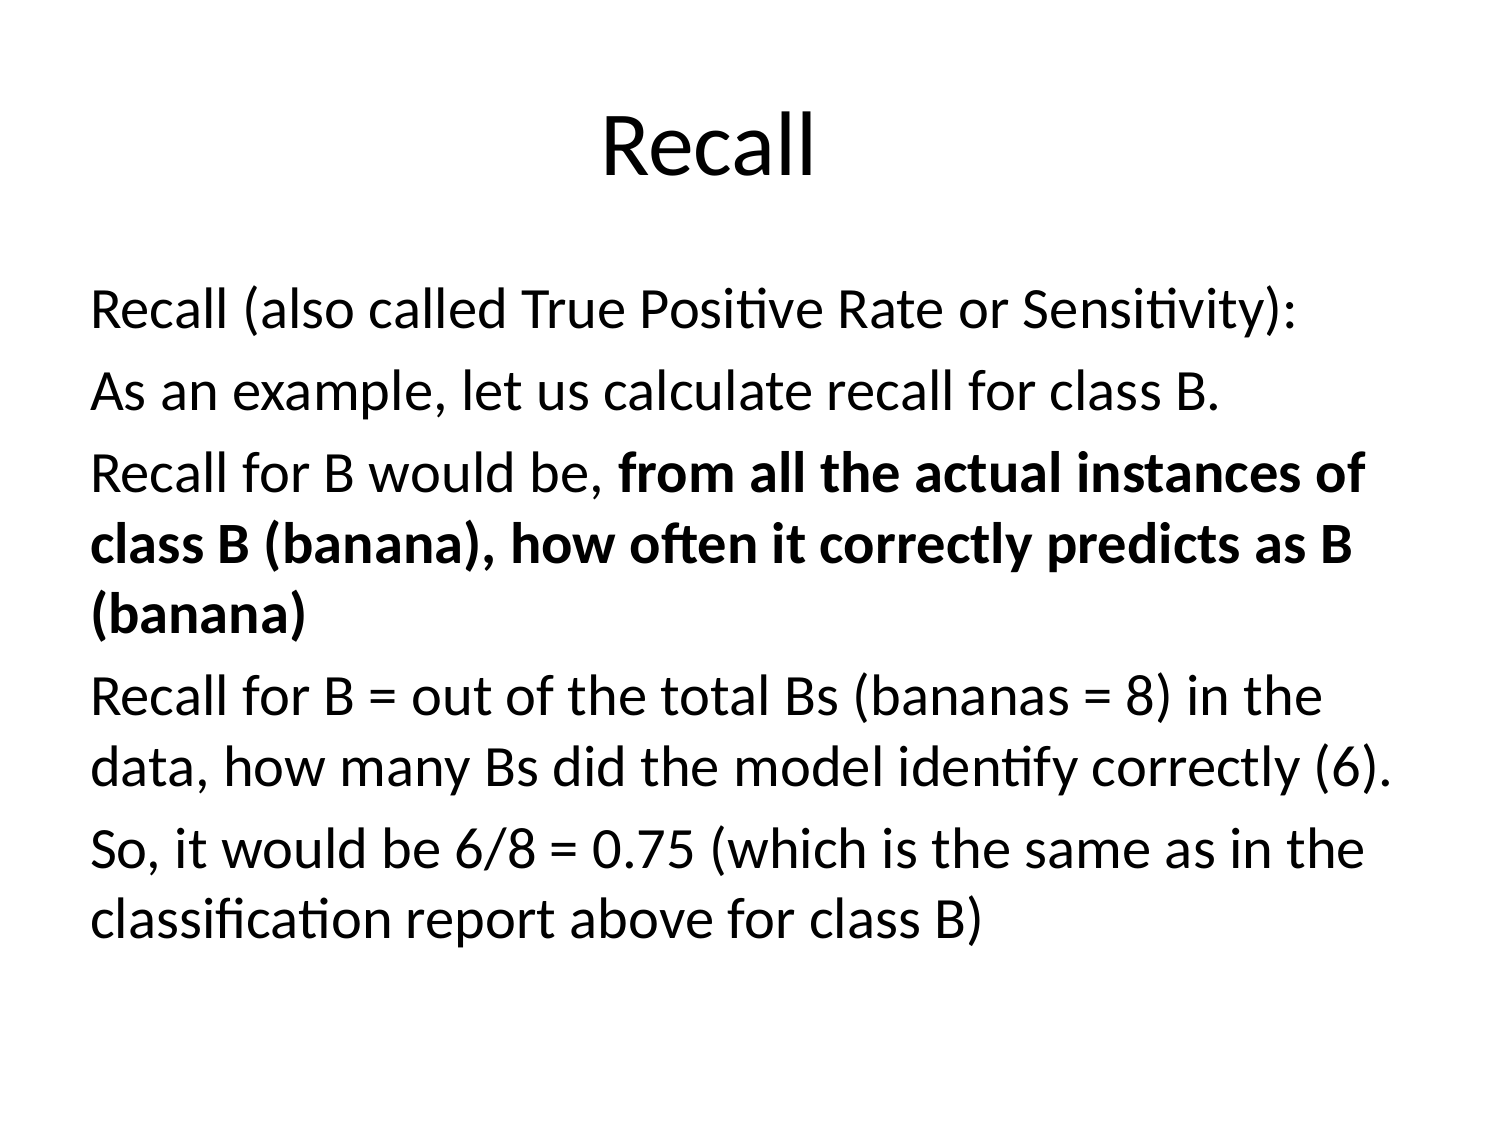

# Recall
Recall (also called True Positive Rate or Sensitivity):
As an example, let us calculate recall for class B.
Recall for B would be, from all the actual instances of class B (banana), how often it correctly predicts as B (banana)
Recall for B = out of the total Bs (bananas = 8) in the data, how many Bs did the model identify correctly (6).
So, it would be 6/8 = 0.75 (which is the same as in the classification report above for class B)